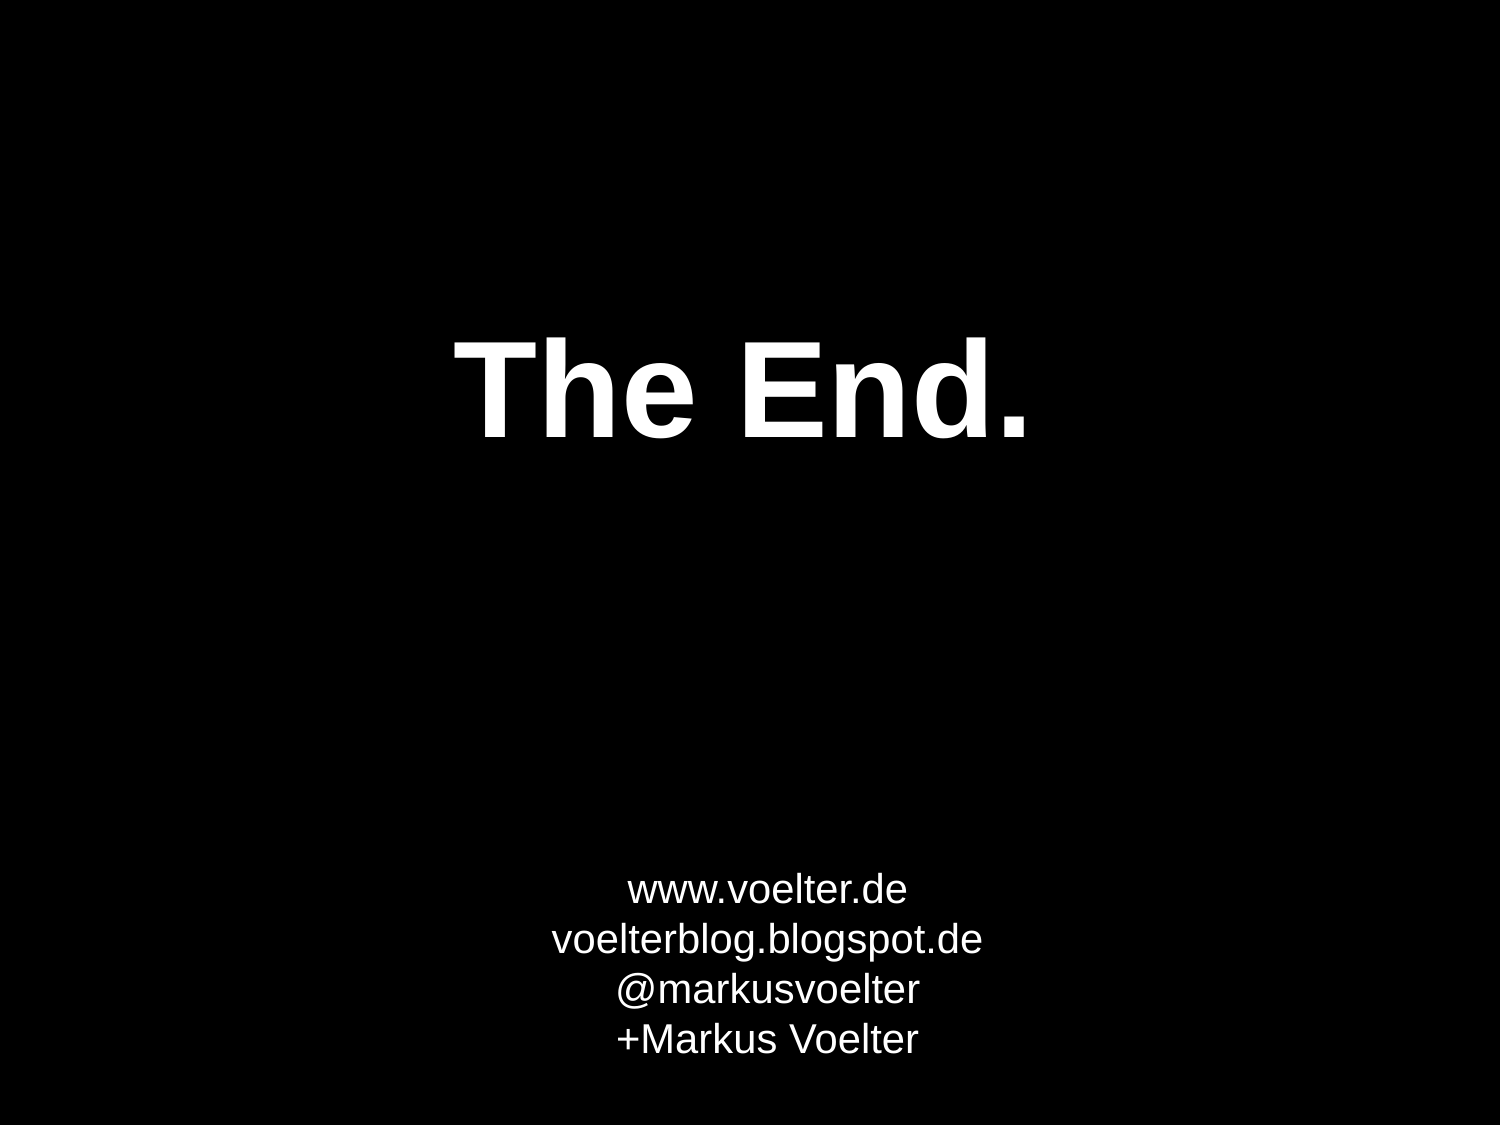

# The End.

www.voelter.de
voelterblog.blogspot.de
@markusvoelter
+Markus Voelter